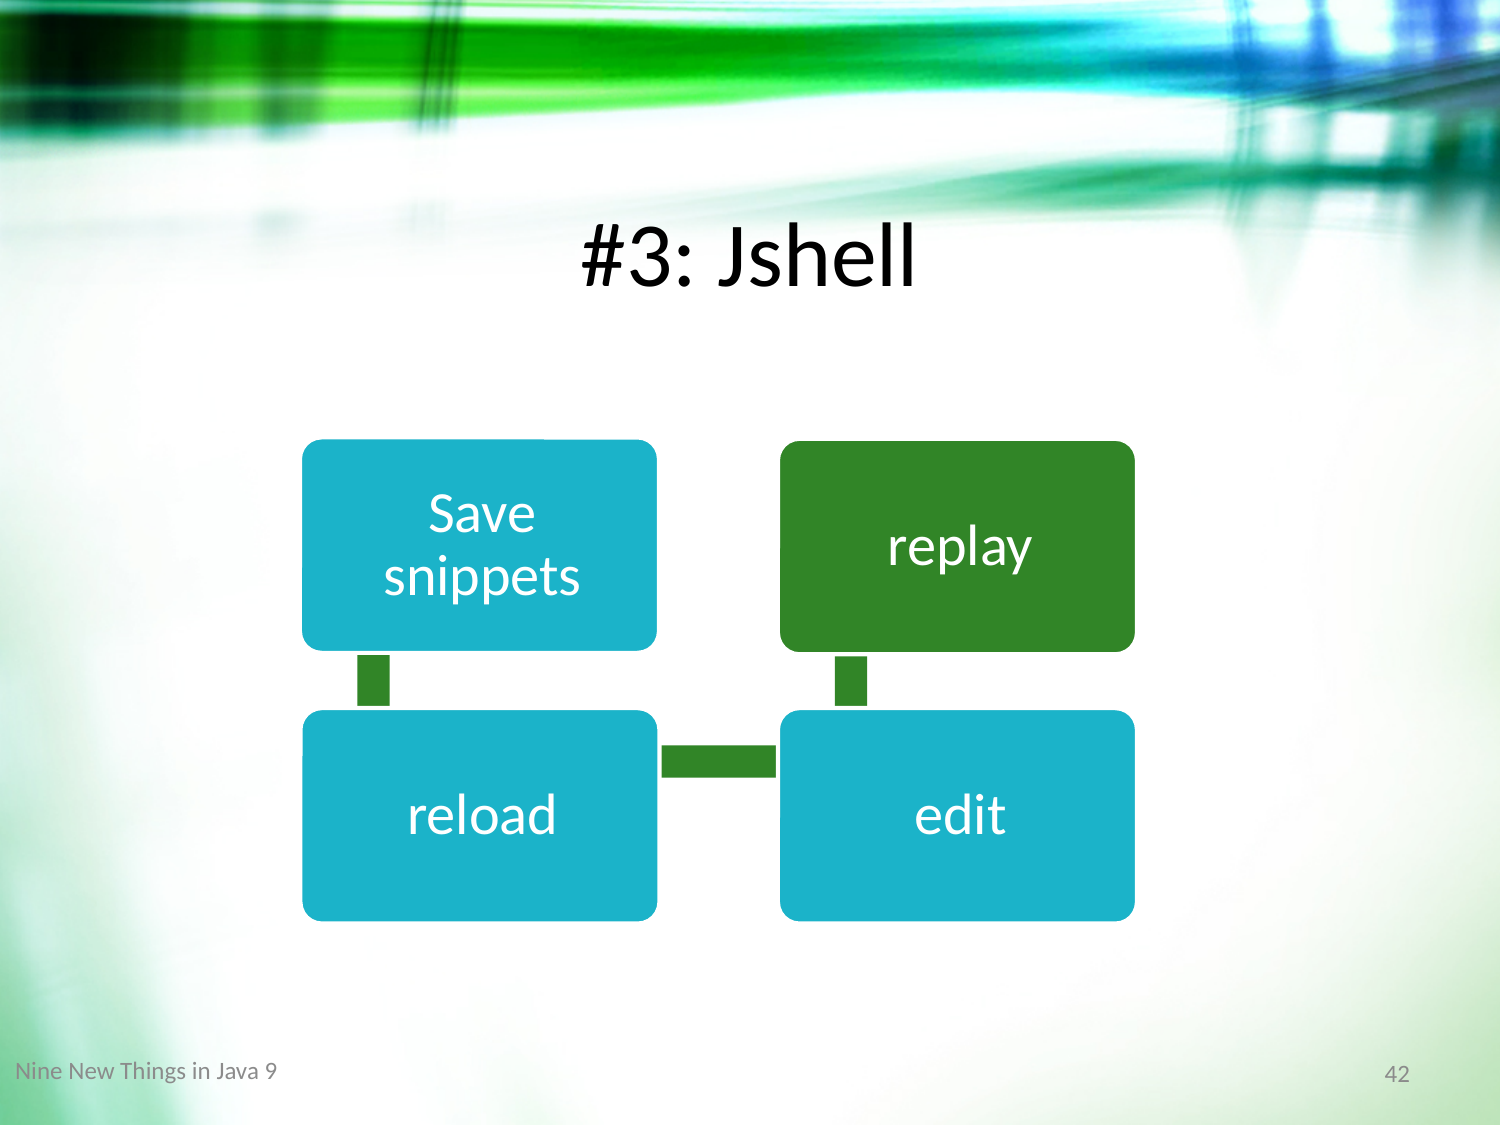

#3: Jshell
Save snippets
reload
edit
replay
Nine New Things in Java 9
42